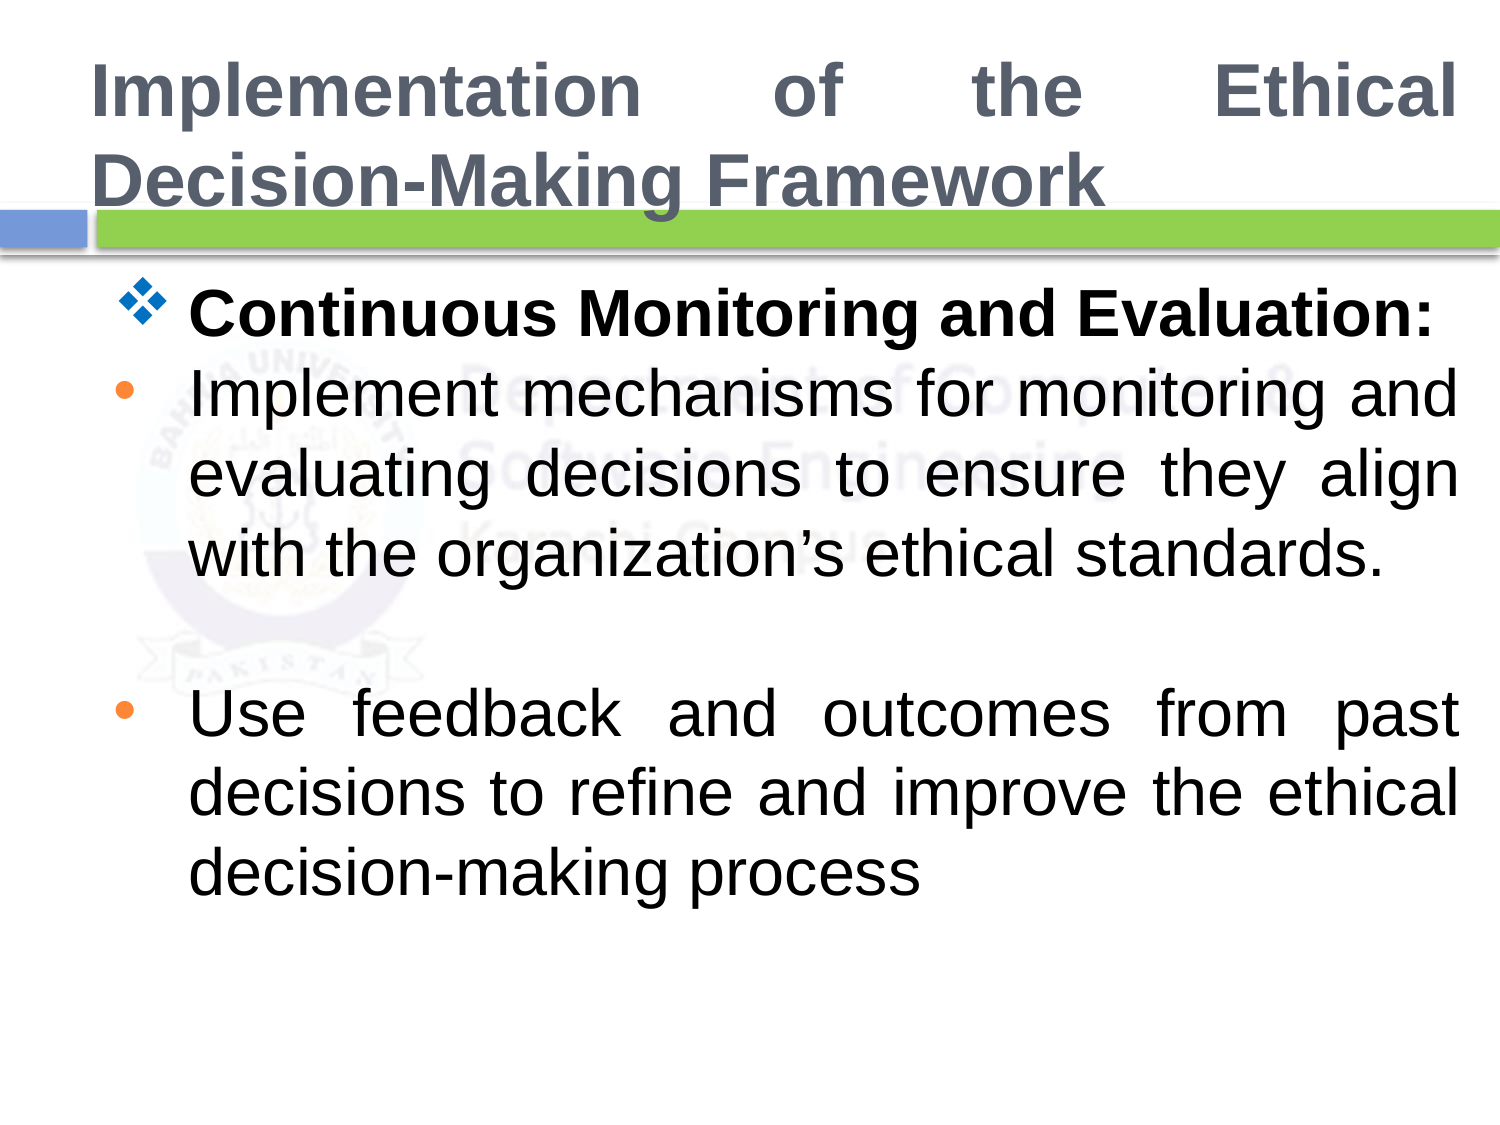

# Implementation of the Ethical Decision-Making Framework
Continuous Monitoring and Evaluation:
Implement mechanisms for monitoring and evaluating decisions to ensure they align with the organization’s ethical standards.

Use feedback and outcomes from past decisions to refine and improve the ethical decision-making process